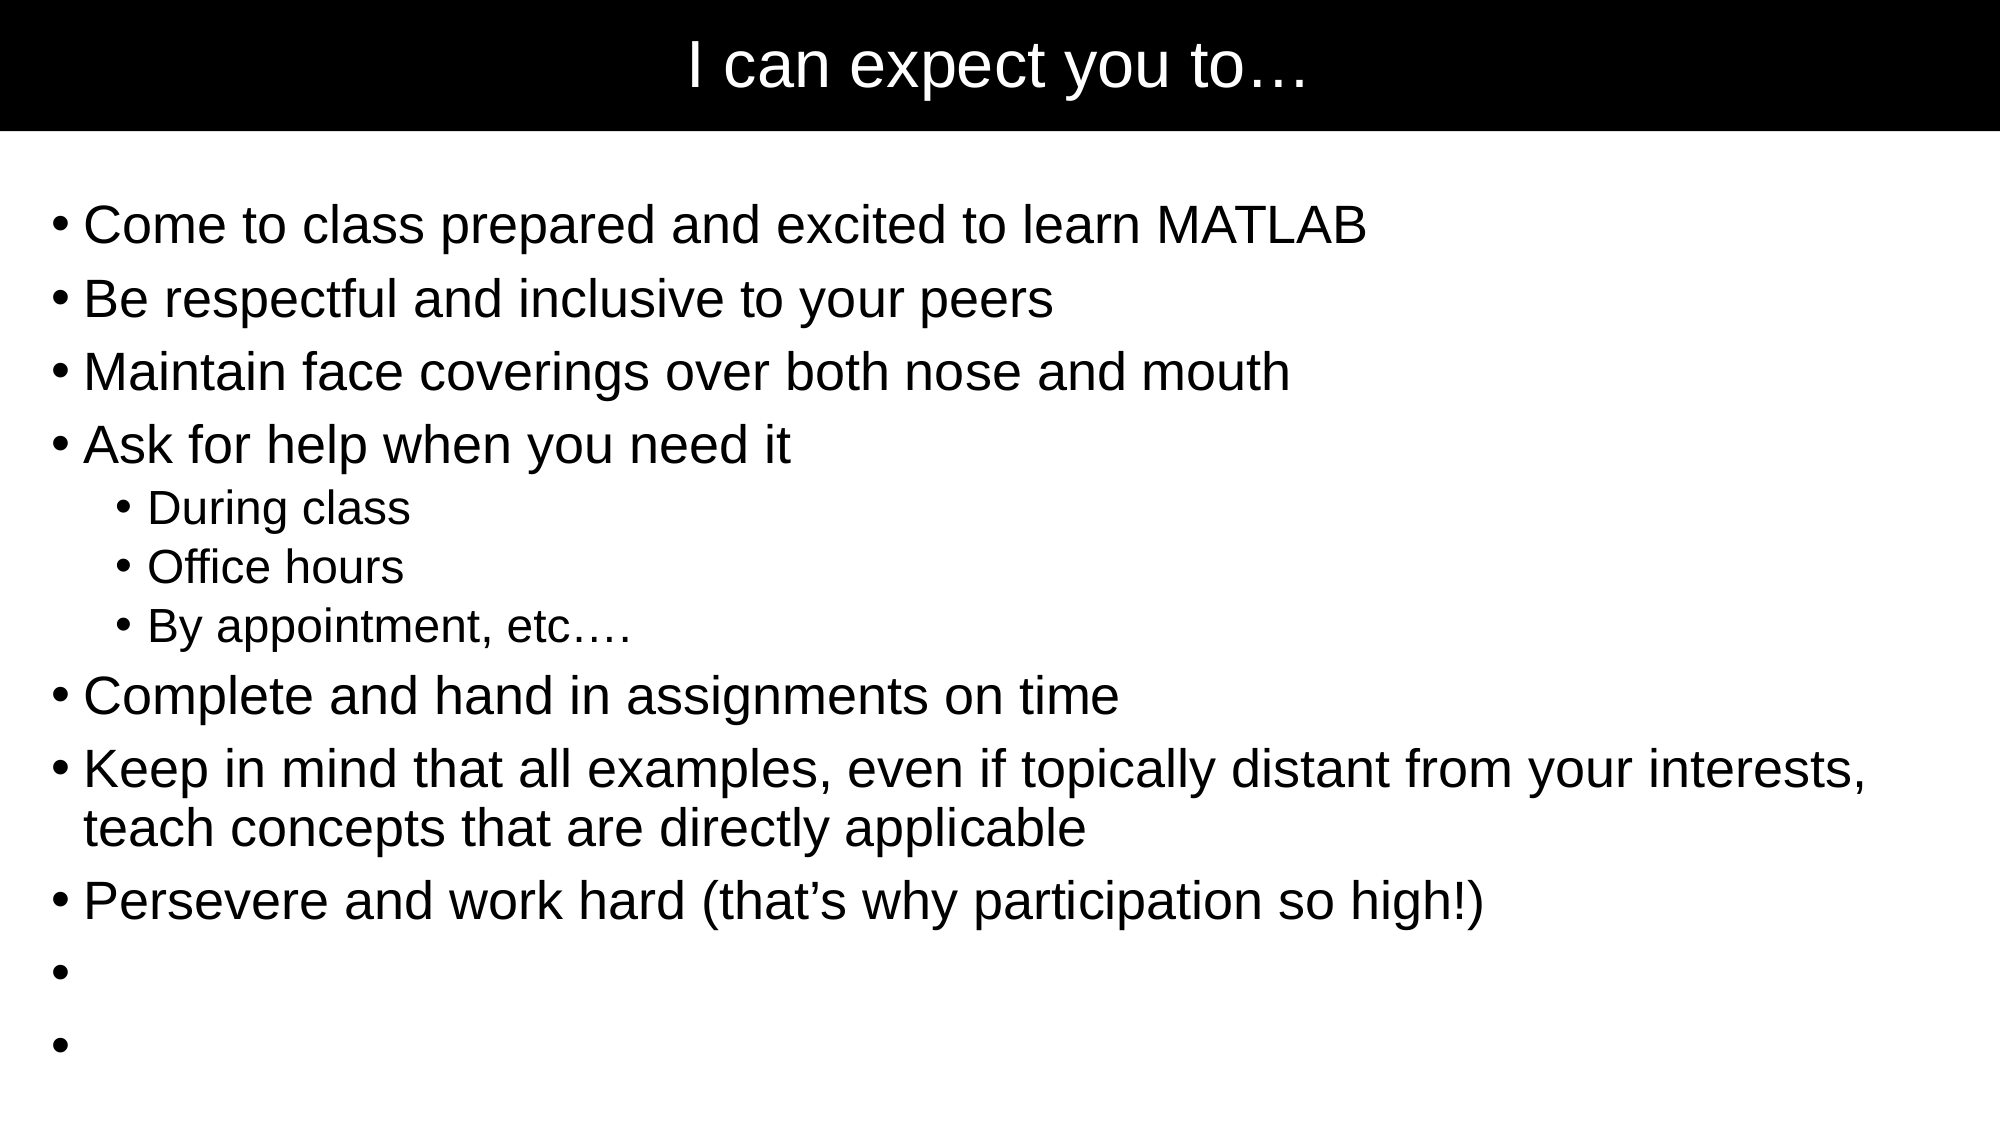

# I can expect you to…
Come to class prepared and excited to learn MATLAB
Be respectful and inclusive to your peers
Maintain face coverings over both nose and mouth
Ask for help when you need it
During class
Office hours
By appointment, etc….
Complete and hand in assignments on time
Keep in mind that all examples, even if topically distant from your interests, teach concepts that are directly applicable
Persevere and work hard (that’s why participation so high!)